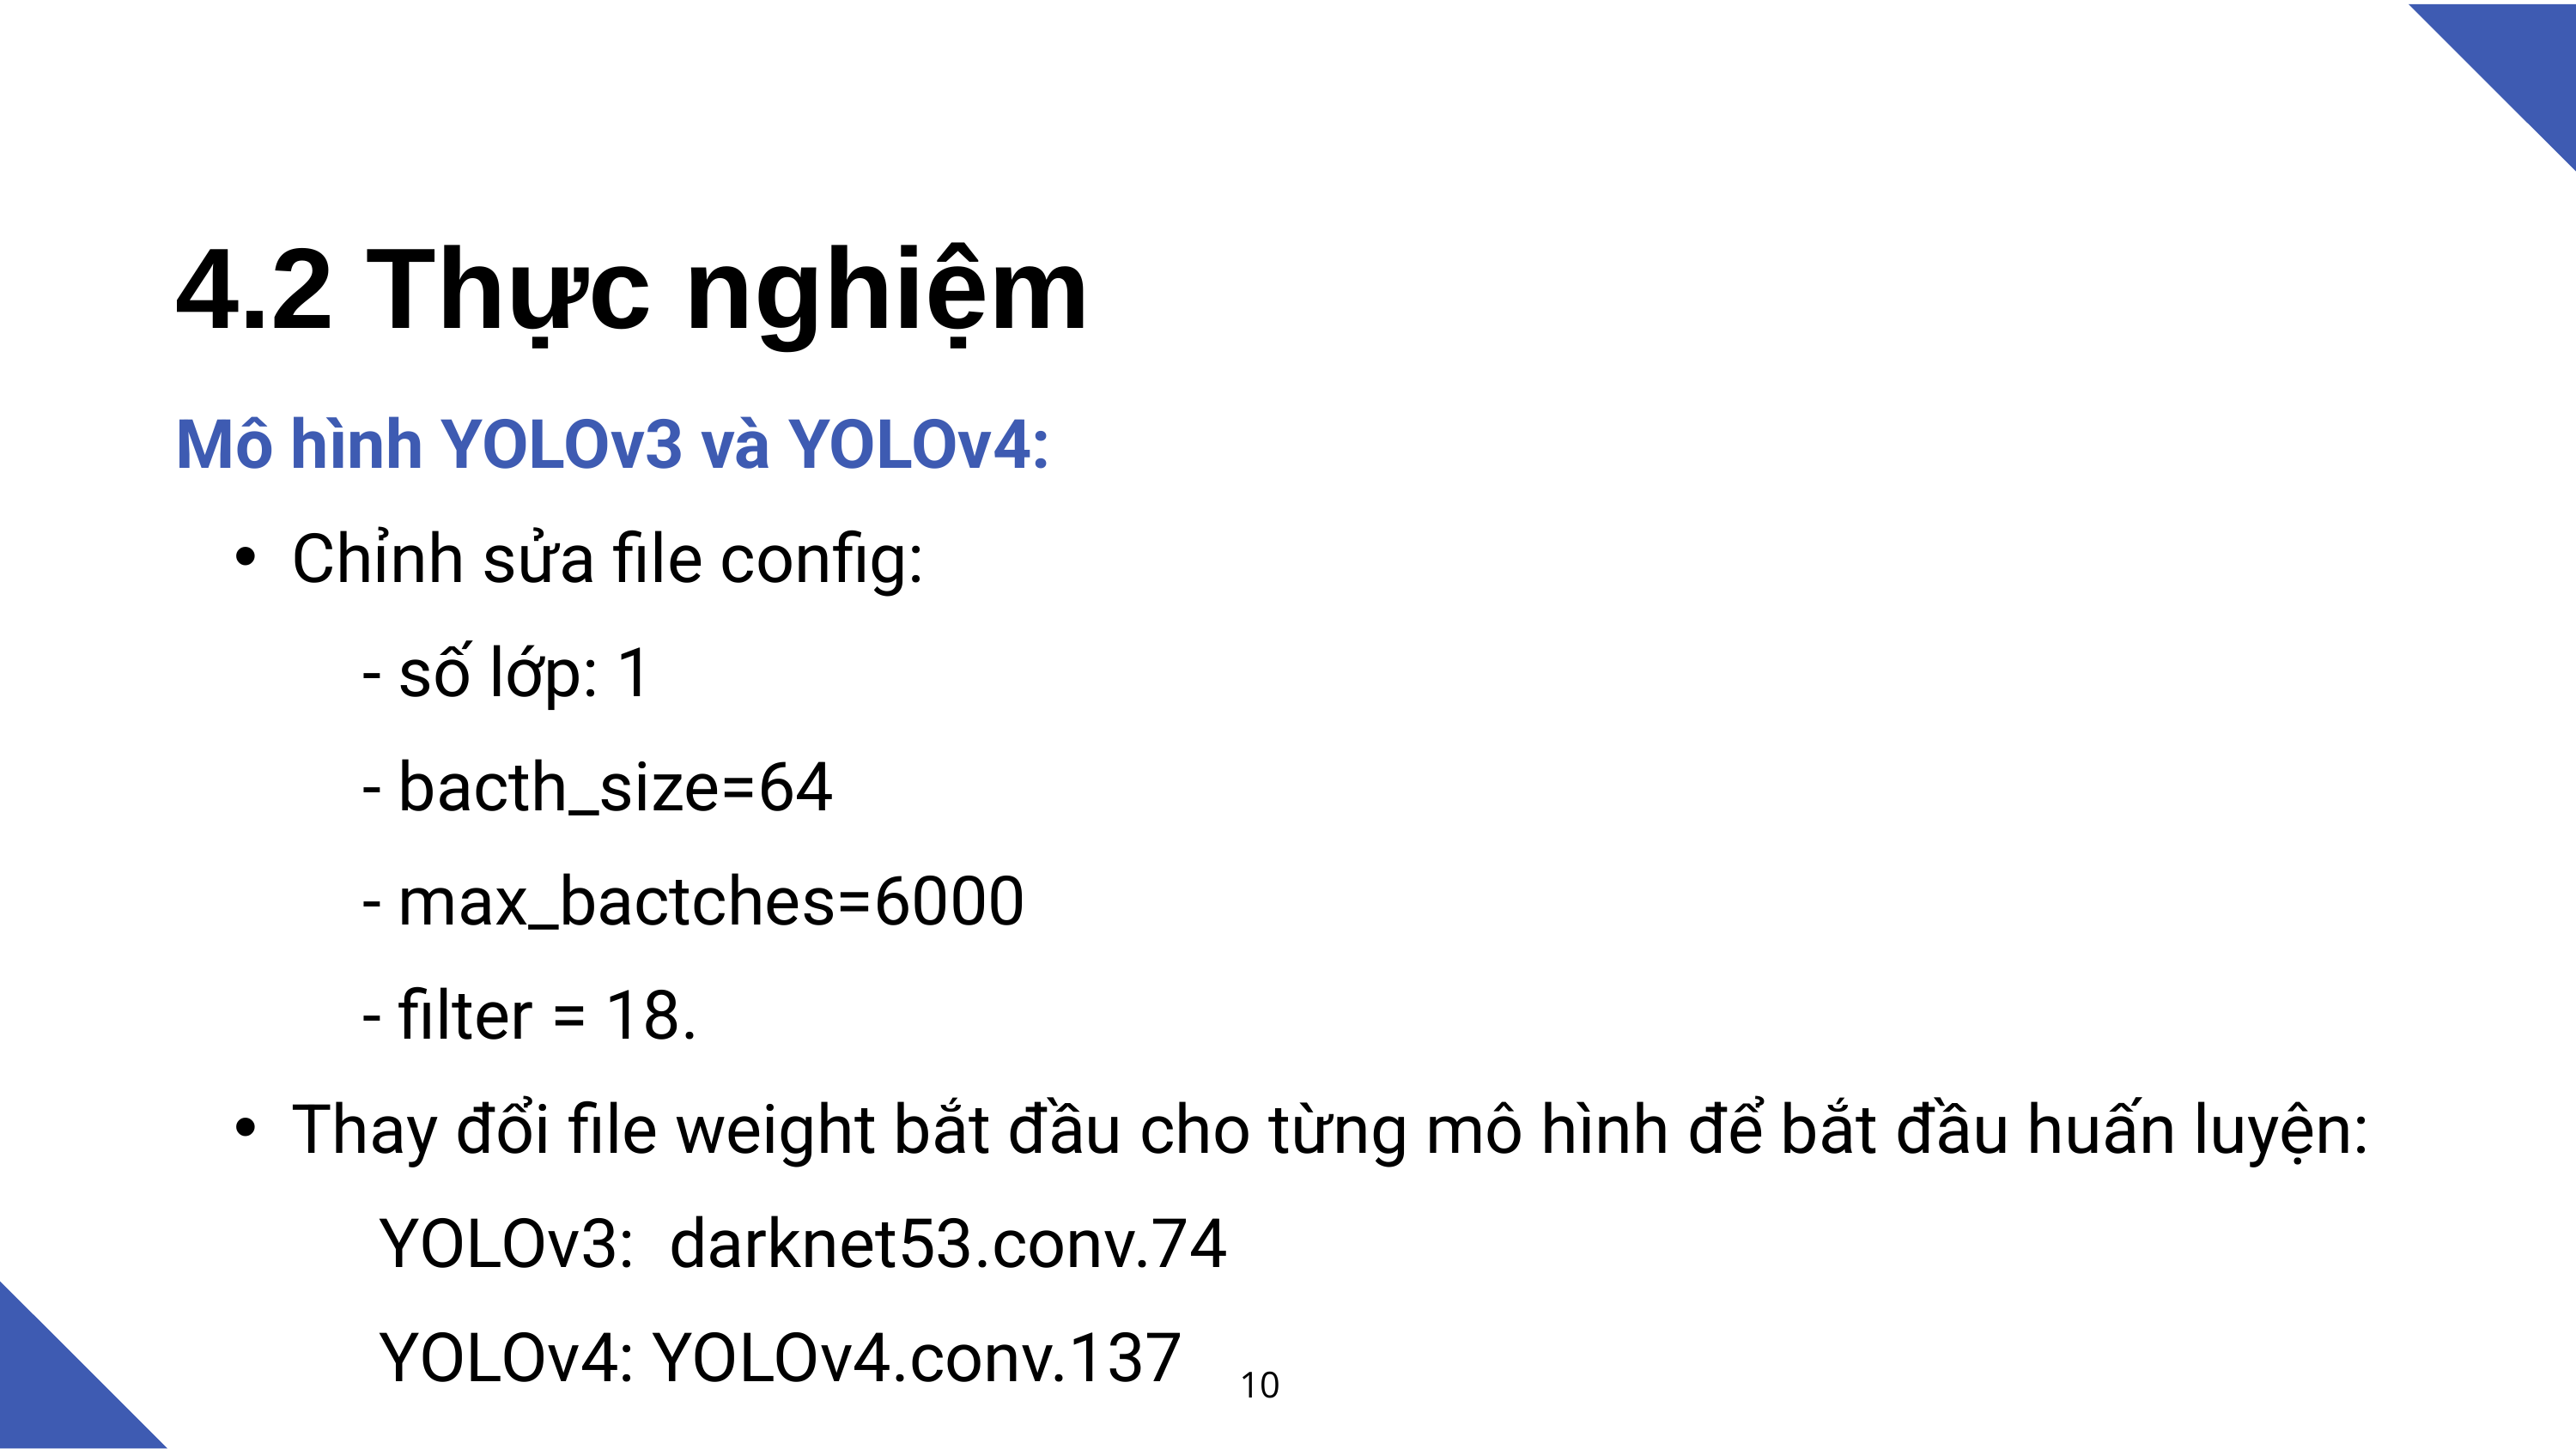

4.2 Thực nghiệm
Mô hình YOLOv3 và YOLOv4:
Chỉnh sửa file config:
           - số lớp: 1
           - bacth_size=64
           - max_bactches=6000
           - filter = 18.
Thay đổi file weight bắt đầu cho từng mô hình để bắt đầu huấn luyện:
            YOLOv3:  darknet53.conv.74
            YOLOv4: YOLOv4.conv.137

10